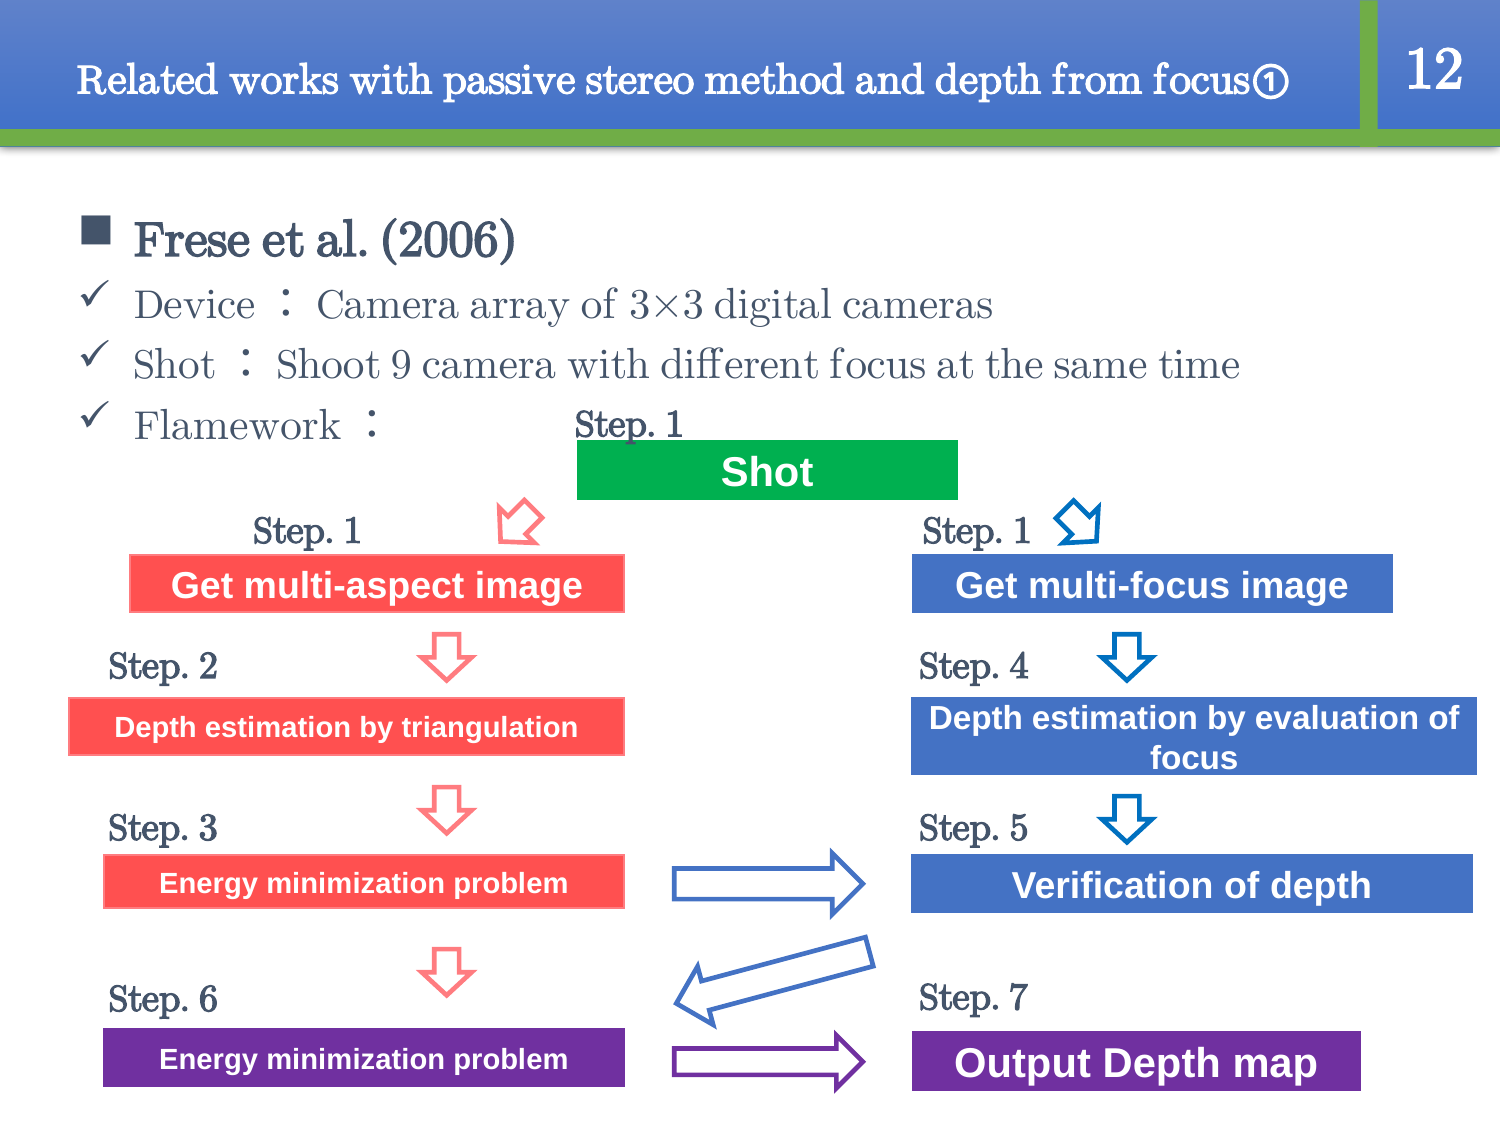

Related works with passive stereo method and depth from focus①
12

Frese et al. (2006)
Device：Camera array of 3×3 digital cameras
Shot：Shoot 9 camera with different focus at the same time
Flamework：

Step. 1
Shot

Step. 1
Step. 1
Get multi-aspect image
Get multi-focus image

Step. 2
Step. 4
Depth estimation by triangulation
Depth estimation by evaluation of focus

Step. 3
Step. 5
Energy minimization problem
Verification of depth

Step. 7
Step. 6
Energy minimization problem
Output Depth map